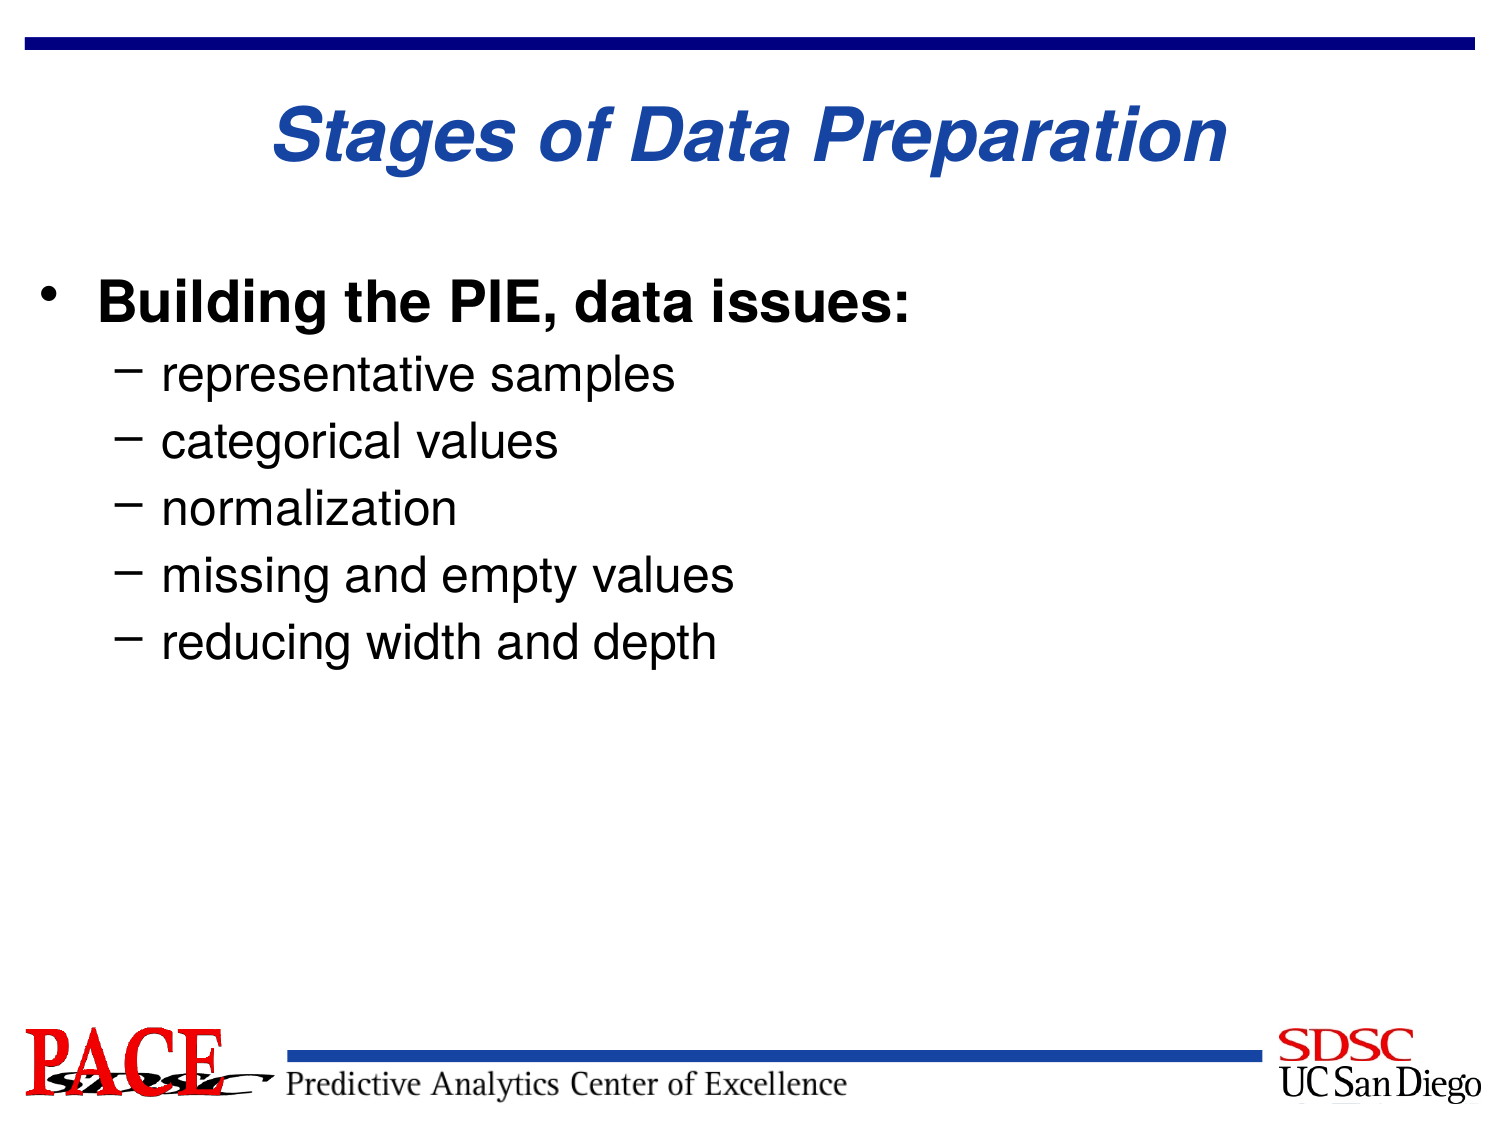

# Stages of Data Preparation
Building the PIE, data issues:
representative samples
categorical values
normalization
missing and empty values
reducing width and depth